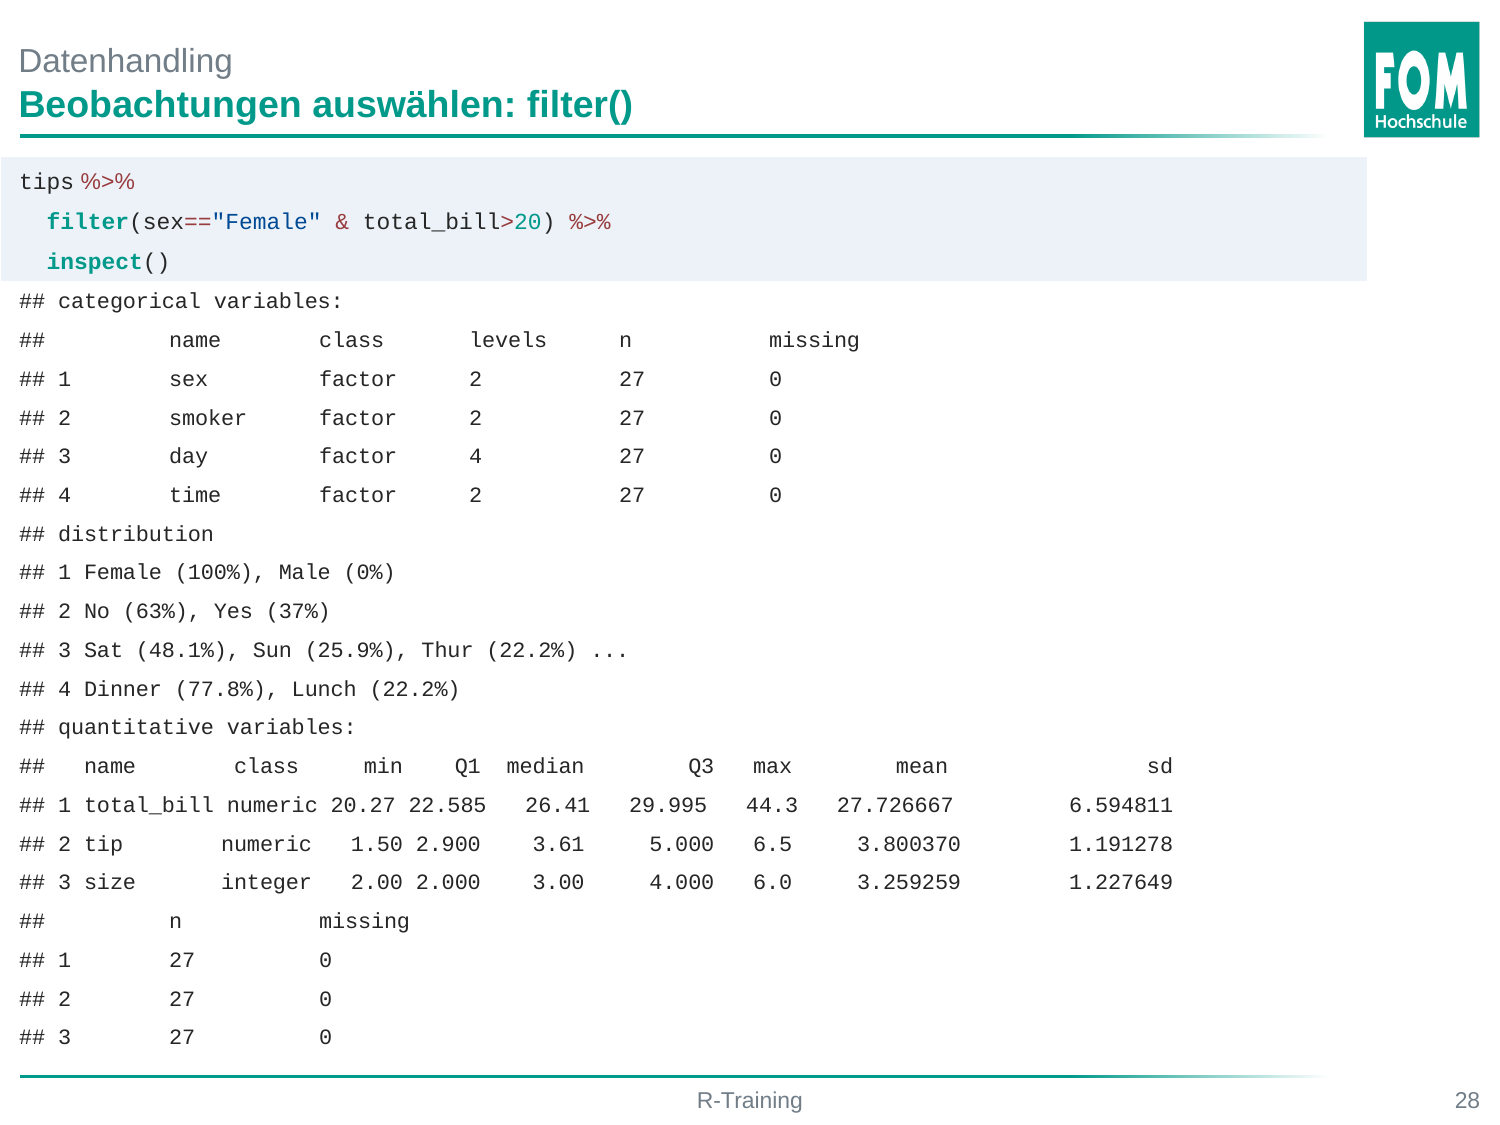

# Datenhandling
Beobachtungen auswählen: filter()

tips %>%
  filter(sex=="Female" & total_bill>20) %>%
  inspect()
## categorical variables:
## 	name 	class 	levels 	n 	missing
## 1 	sex 	factor 	2 	27 	0
## 2 	smoker 	factor 	2 	27 	0
## 3 	day 	factor 	4 	27 	0
## 4 	time 	factor 	2 	27 	0
## distribution
## 1 Female (100%), Male (0%)
## 2 No (63%), Yes (37%)
## 3 Sat (48.1%), Sun (25.9%), Thur (22.2%) ...
## 4 Dinner (77.8%), Lunch (22.2%)
## quantitative variables:
##   name	     class     min    Q1  median        Q3   max        mean	      sd
## 1 total_bill numeric 20.27 22.585   26.41   29.995   44.3   27.726667 	6.594811
## 2 tip 	    numeric   1.50 2.900    3.61     5.000   6.5     3.800370 	1.191278
## 3 size	    integer   2.00 2.000    3.00     4.000   6.0     3.259259 	1.227649
## 	n 	missing
## 1 	27 	0
## 2 	27 	0
## 3 	27 	0
R-Training
28